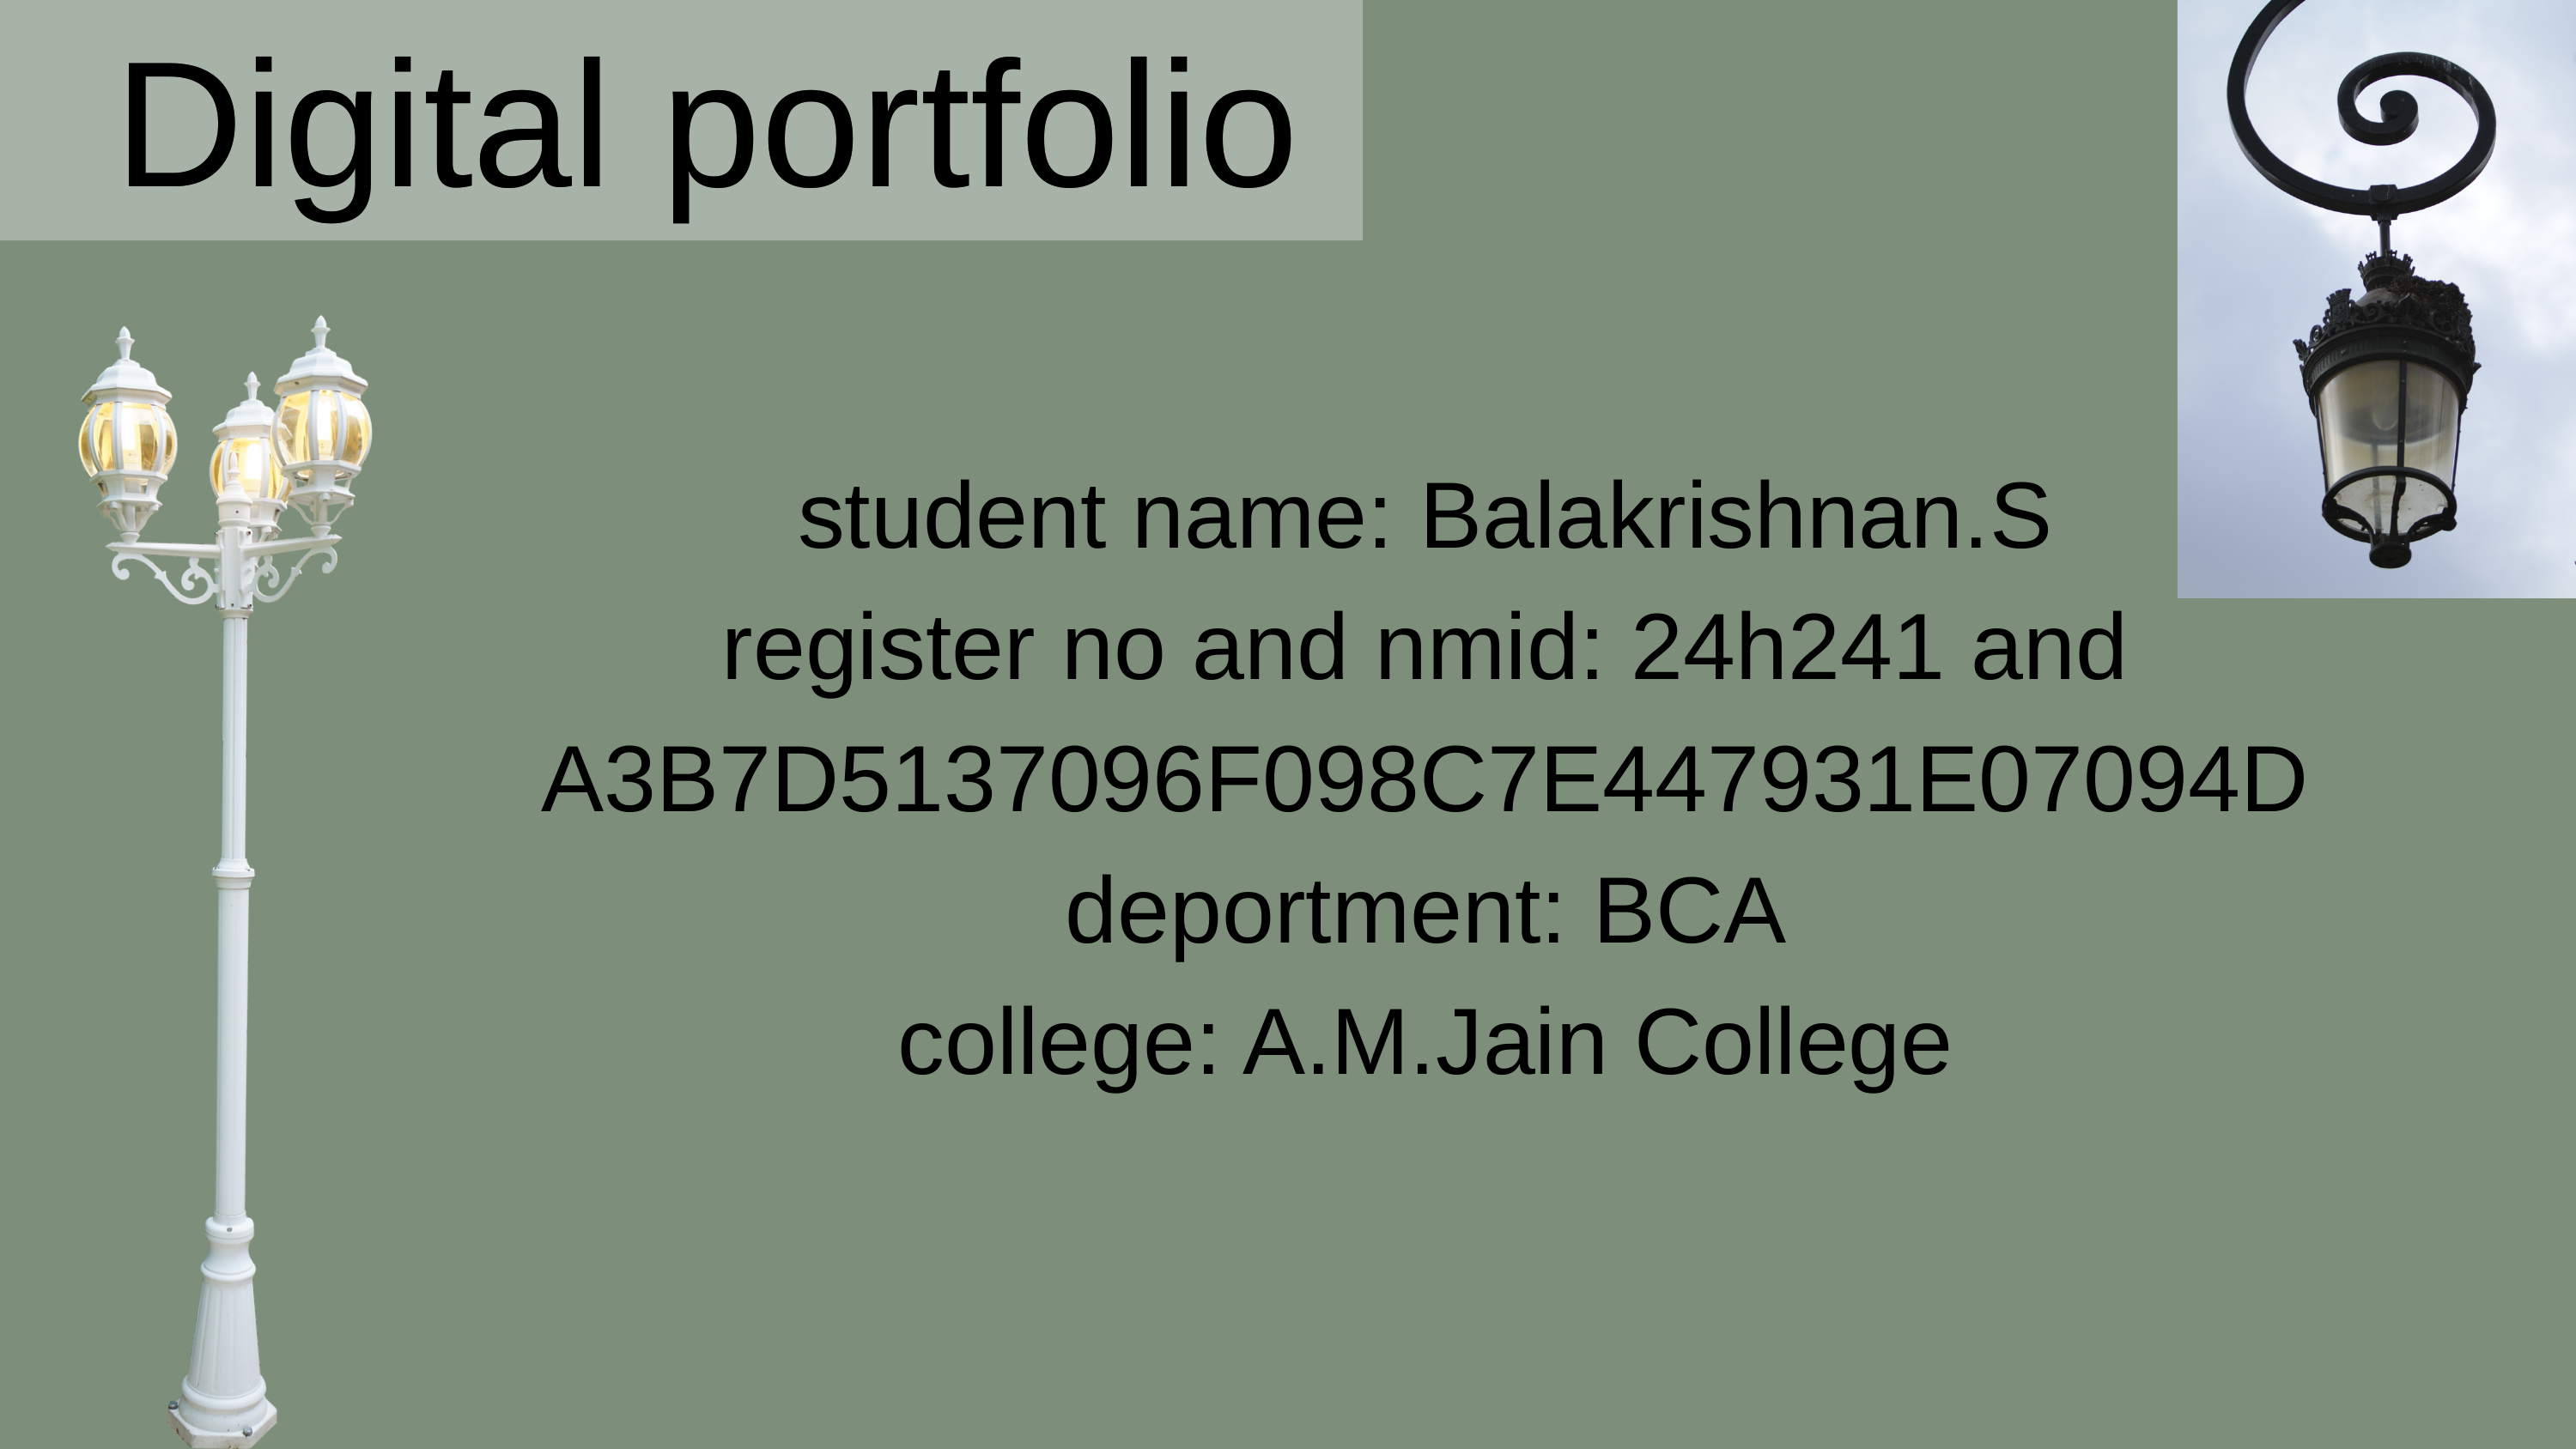

Digital portfolio
Digital portfolio

student name: Balakrishnan.S
register no and nmid: 24h241 and A3B7D5137096F098C7E447931E07094D
deportment: BCA
college: A.M.Jain College